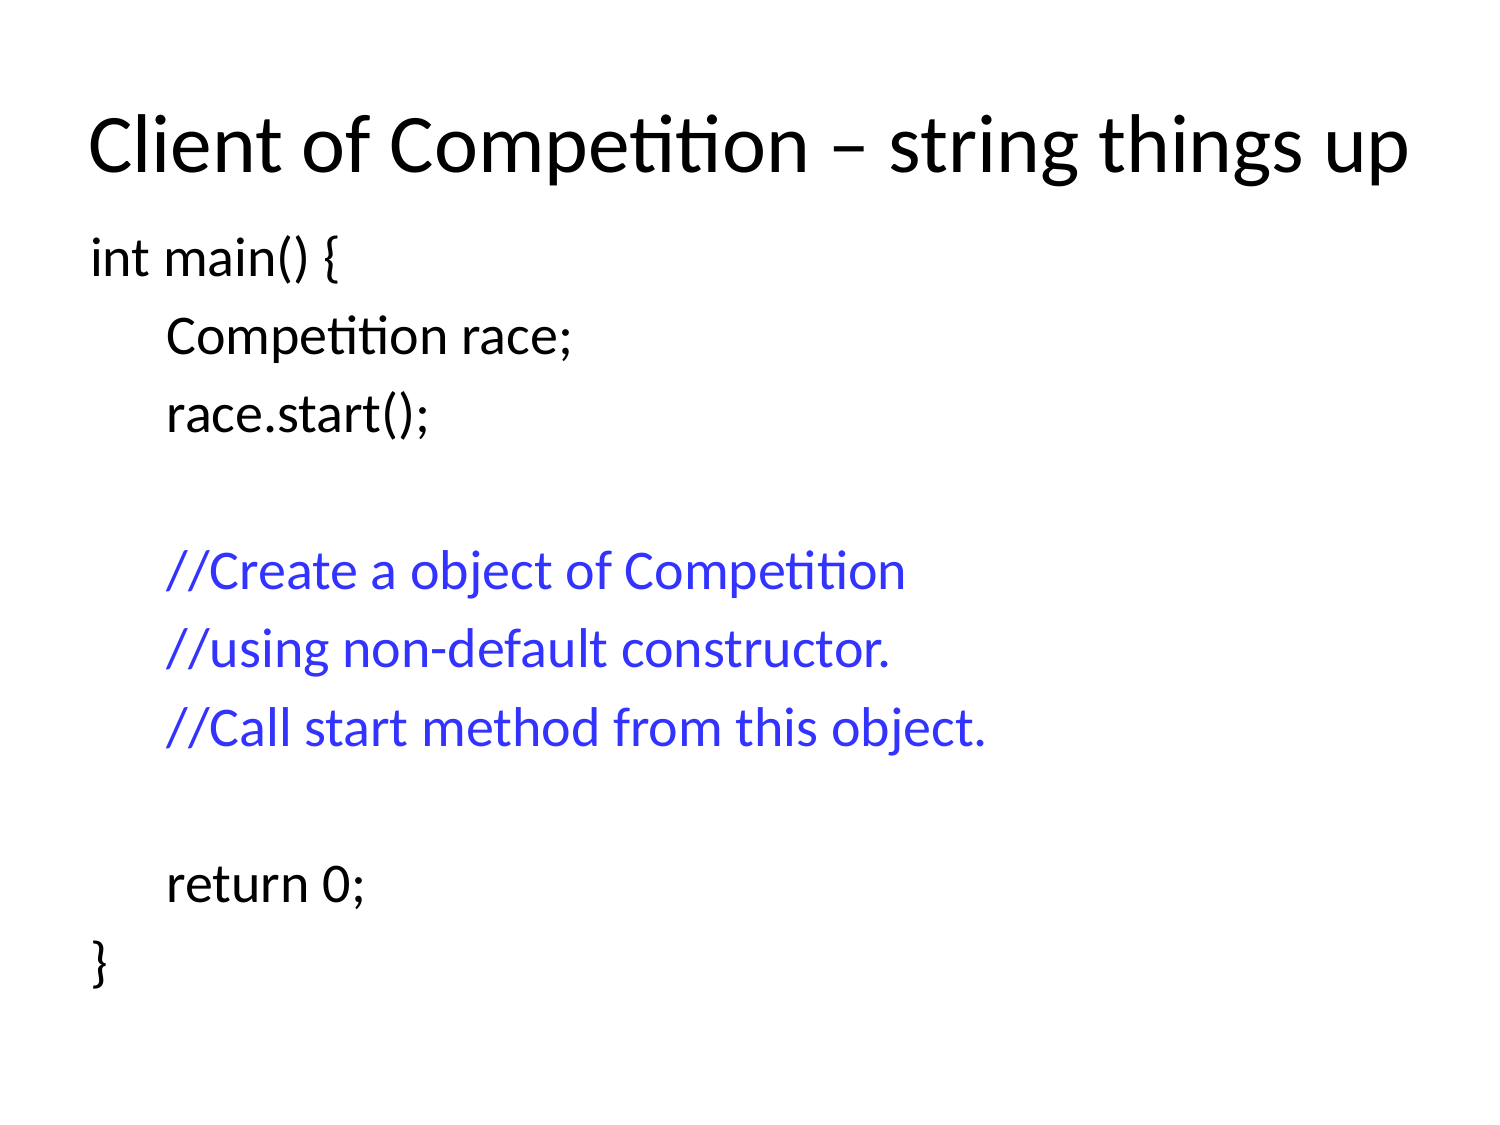

# Client of Competition – string things up
int main() {
      Competition race;
      race.start();

      //Create a object of Competition
      //using non-default constructor.
      //Call start method from this object.

      return 0;
}